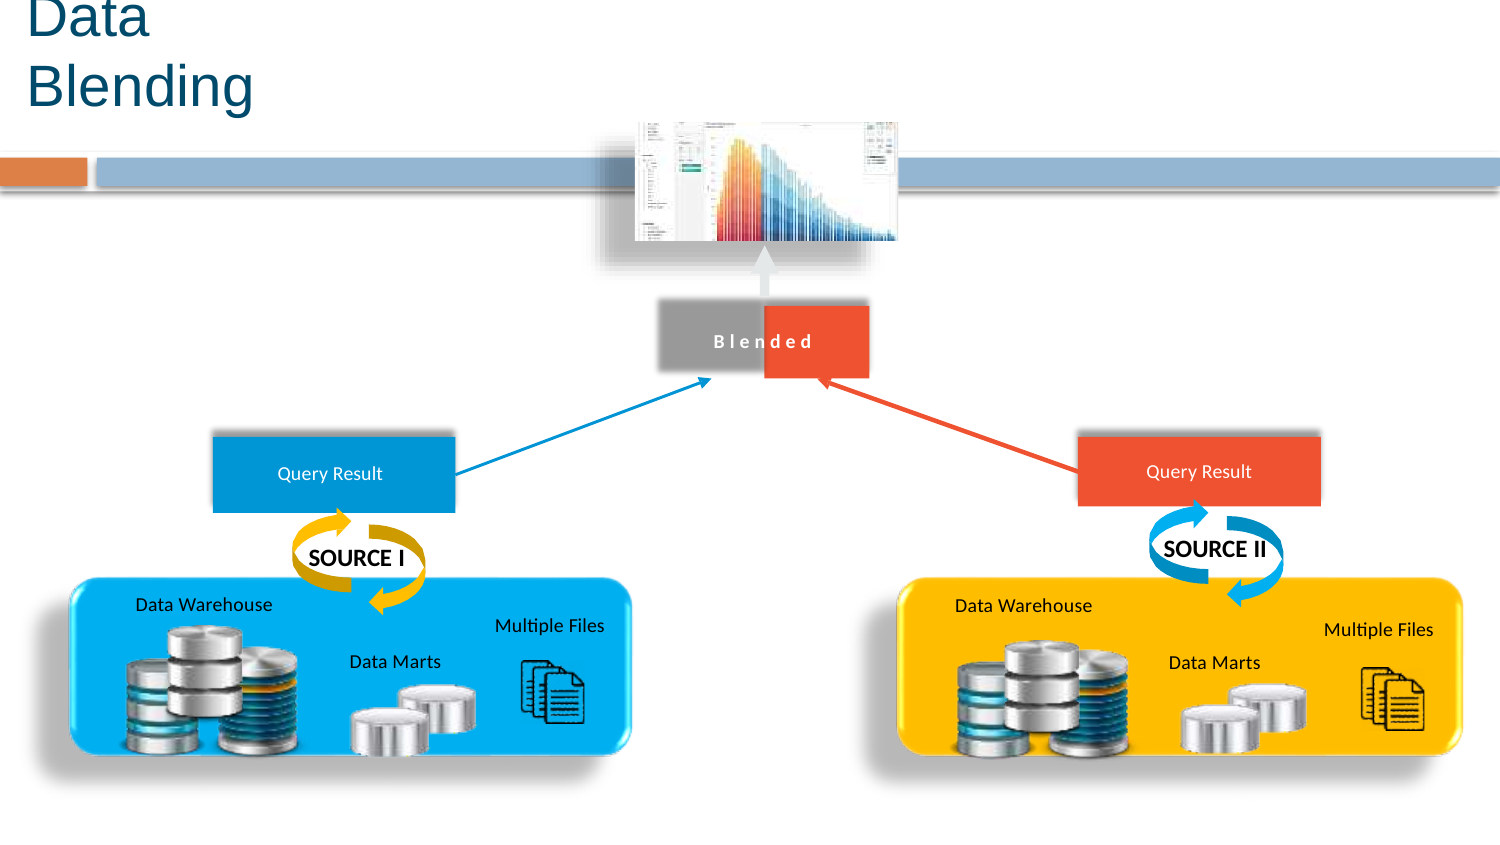

# Data Blending

B l e n d e d

Query Result
Query Result

SOURCE II

SOURCE I

Data Warehouse
Data Warehouse
Multiple Files
Multiple Files

Data Marts
Data Marts